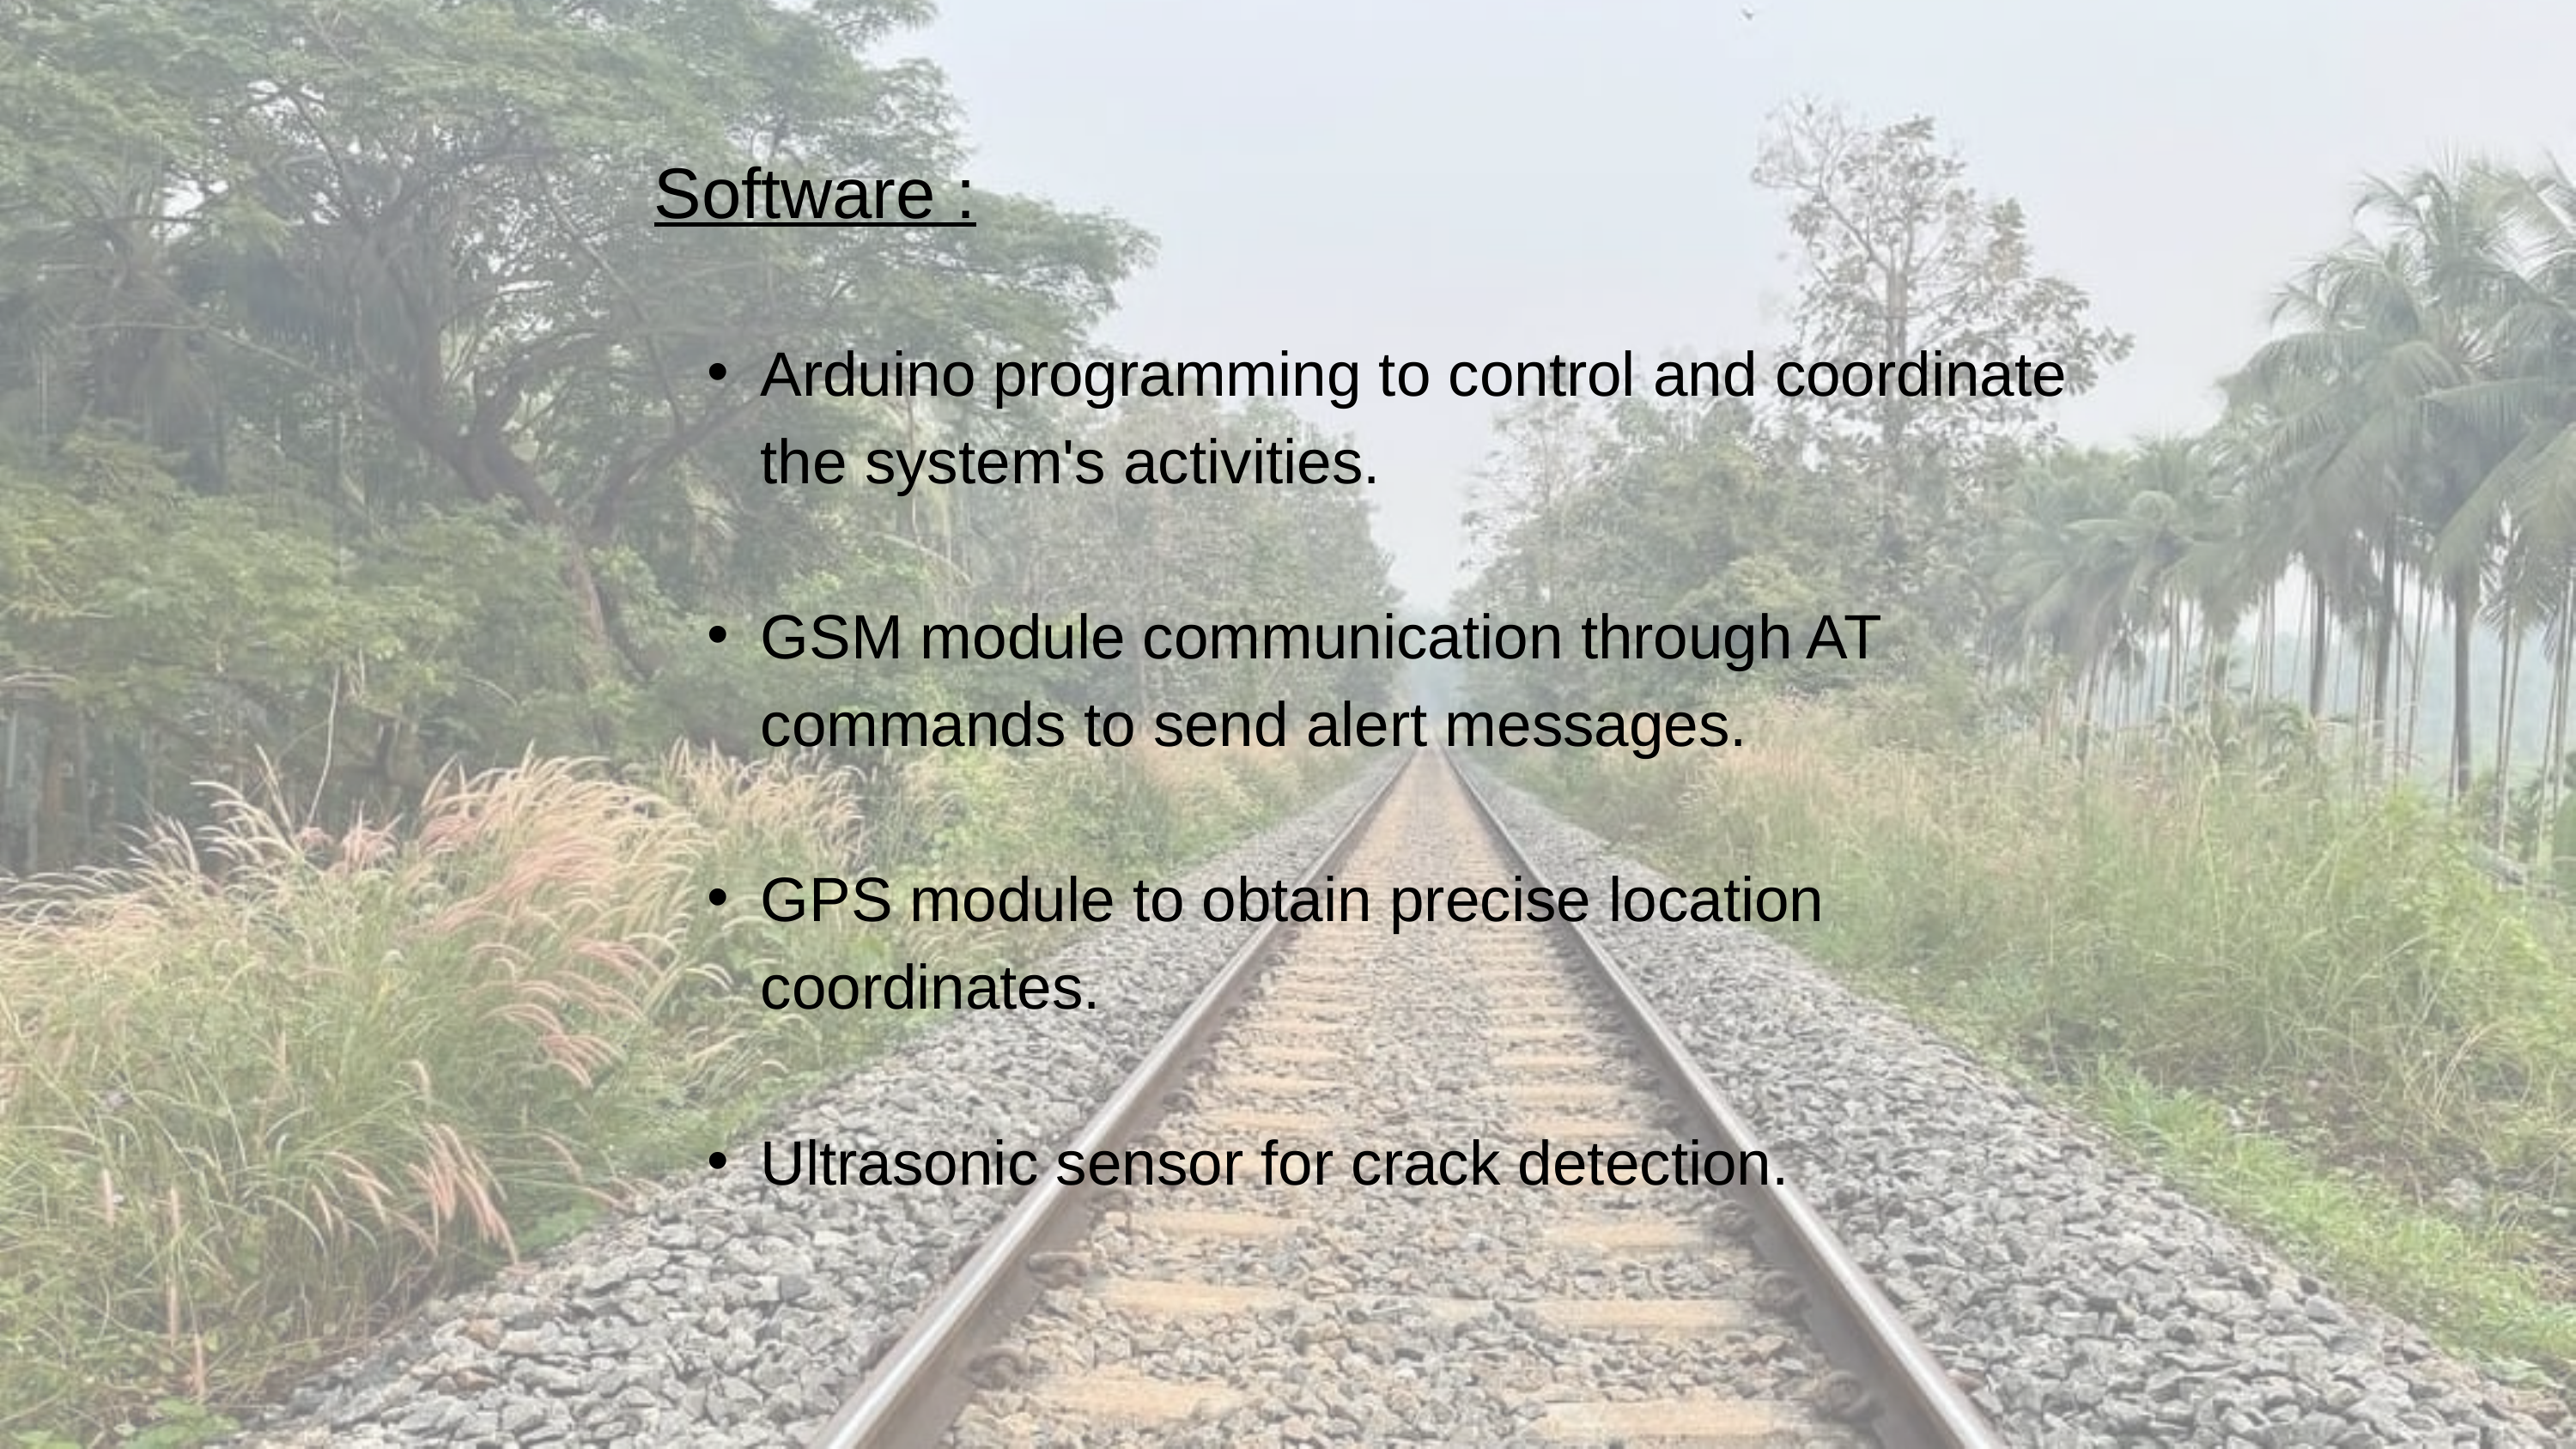

Software :

Arduino programming to control and coordinate the system's activities.

GSM module communication through AT commands to send alert messages.

GPS module to obtain precise location coordinates.

Ultrasonic sensor for crack detection.